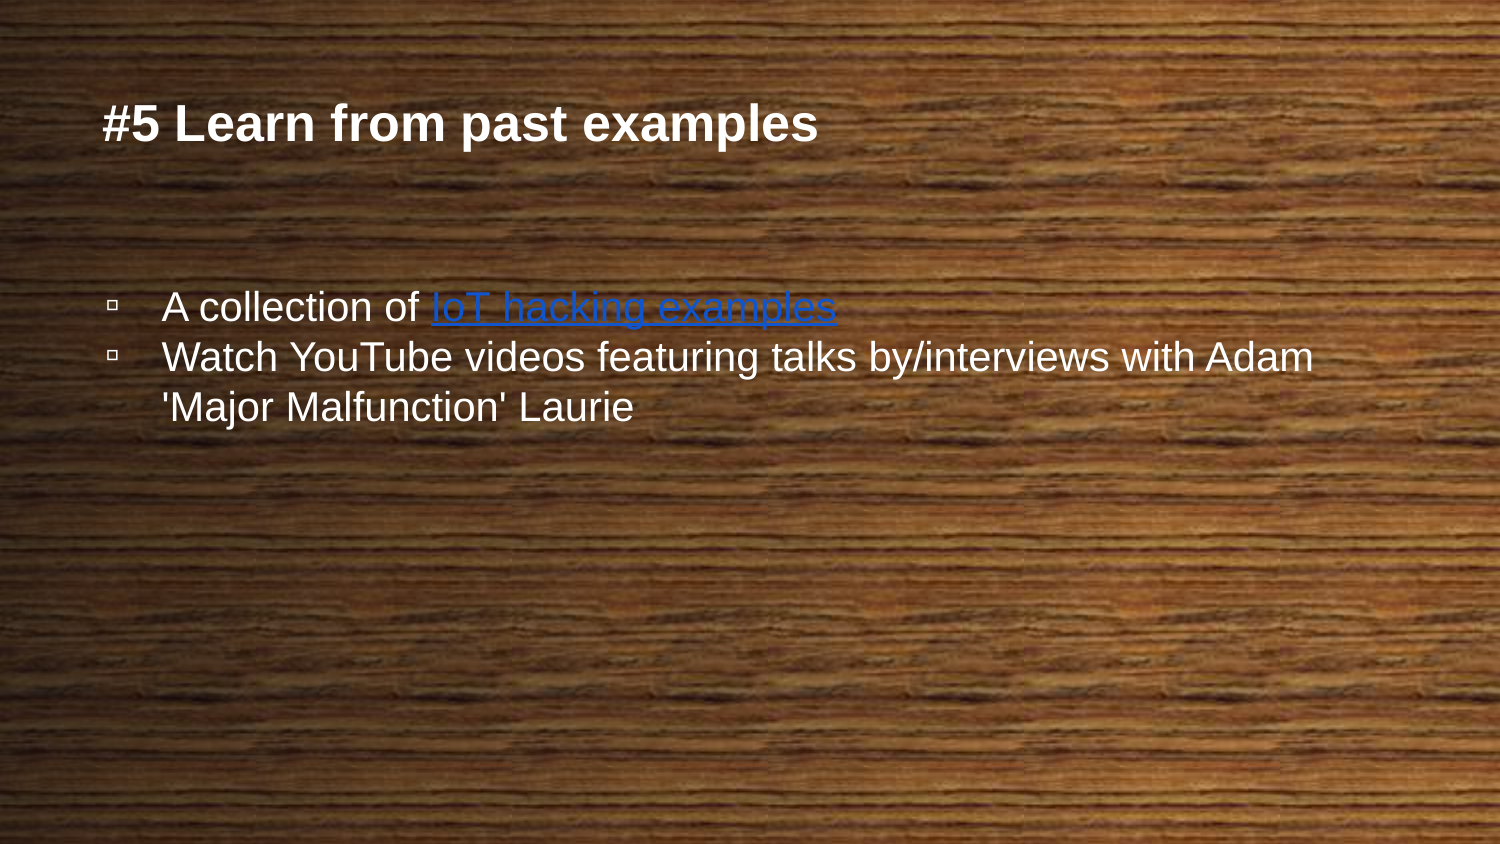

#5 Learn from past examples
A collection of IoT hacking examples
Watch YouTube videos featuring talks by/interviews with Adam 'Major Malfunction' Laurie